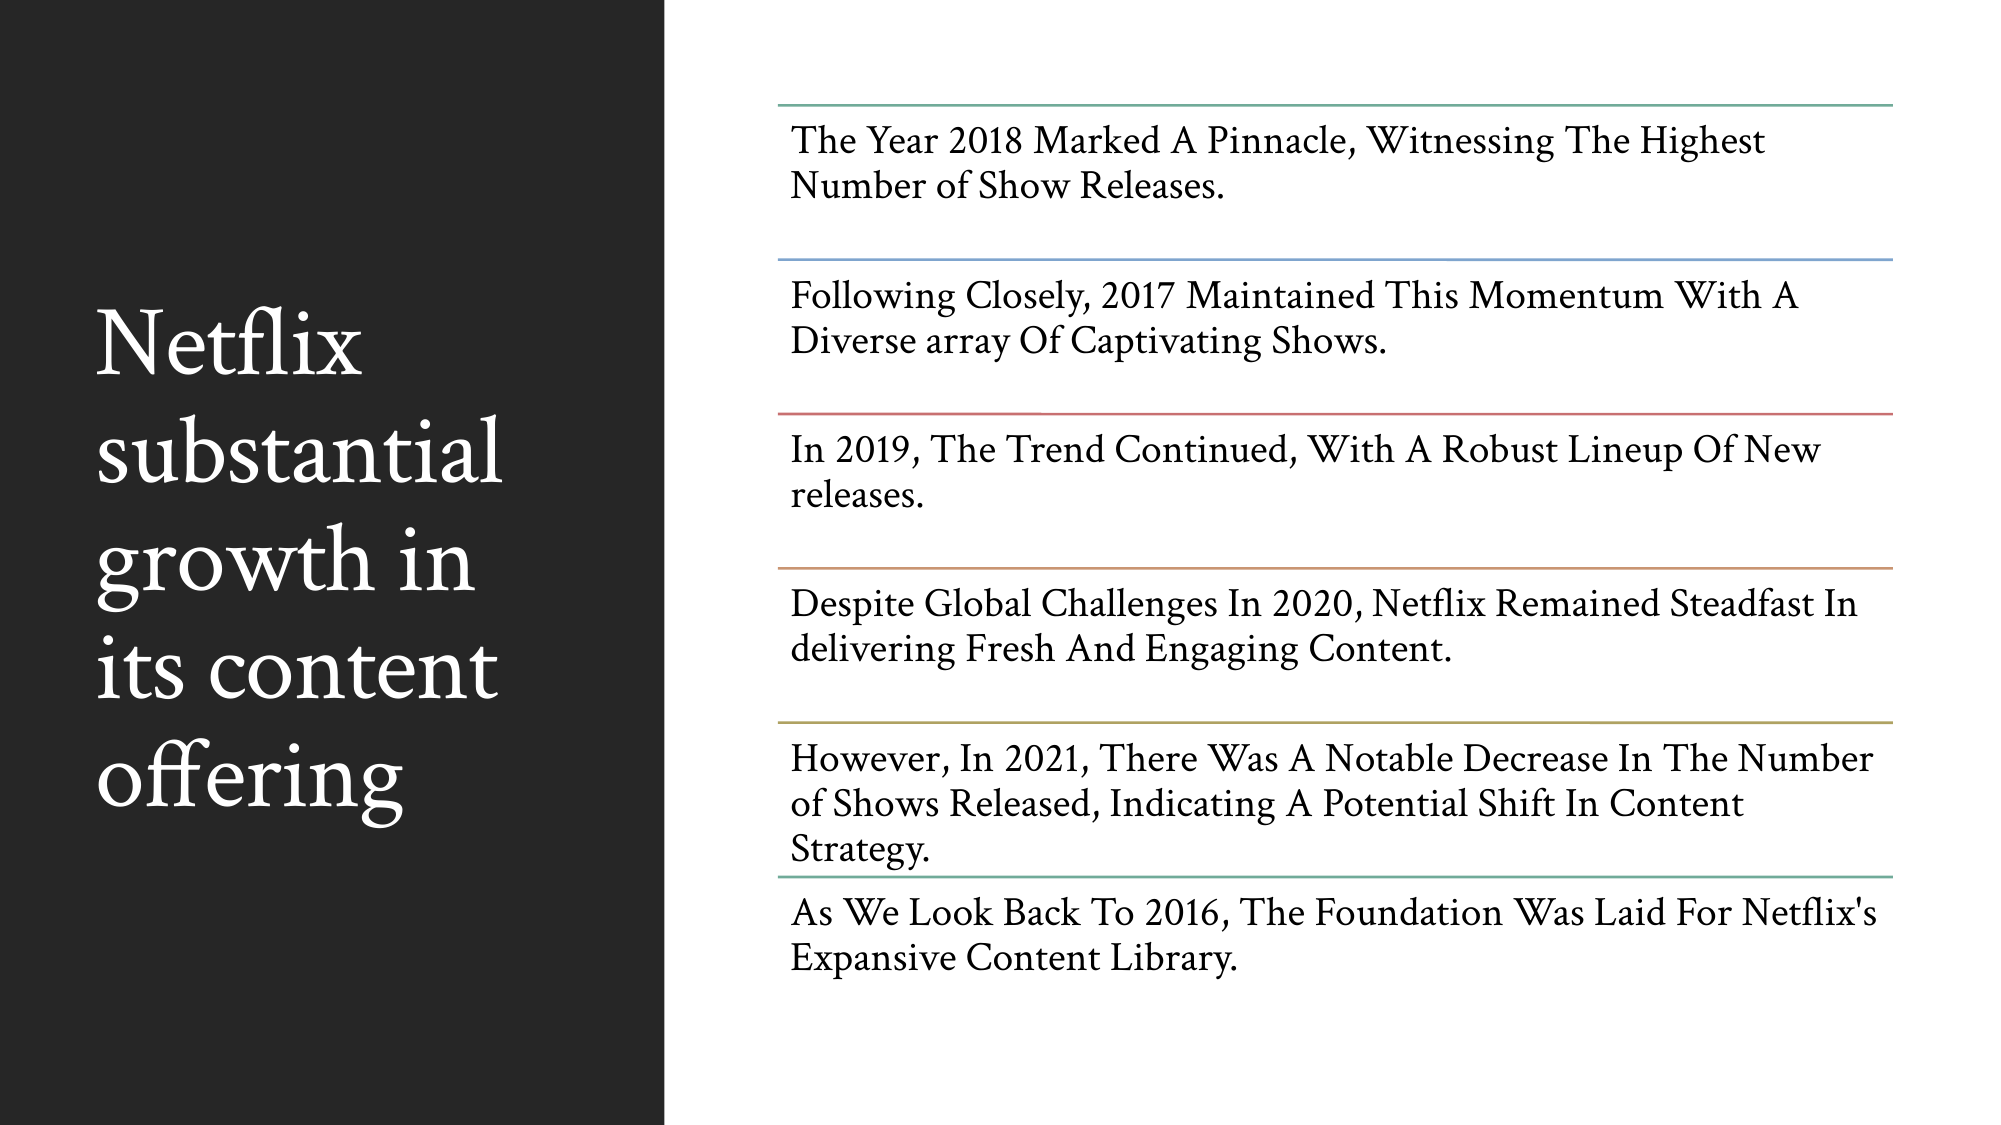

Netflix substantial growth in its content offering
The Year 2018 Marked A Pinnacle, Witnessing The Highest Number of Show Releases.
Following Closely, 2017 Maintained This Momentum With A Diverse array Of Captivating Shows.
In 2019, The Trend Continued, With A Robust Lineup Of New releases.
Despite Global Challenges In 2020, Netflix Remained Steadfast In delivering Fresh And Engaging Content.
However, In 2021, There Was A Notable Decrease In The Number of Shows Released, Indicating A Potential Shift In Content Strategy.
As We Look Back To 2016, The Foundation Was Laid For Netflix's Expansive Content Library.